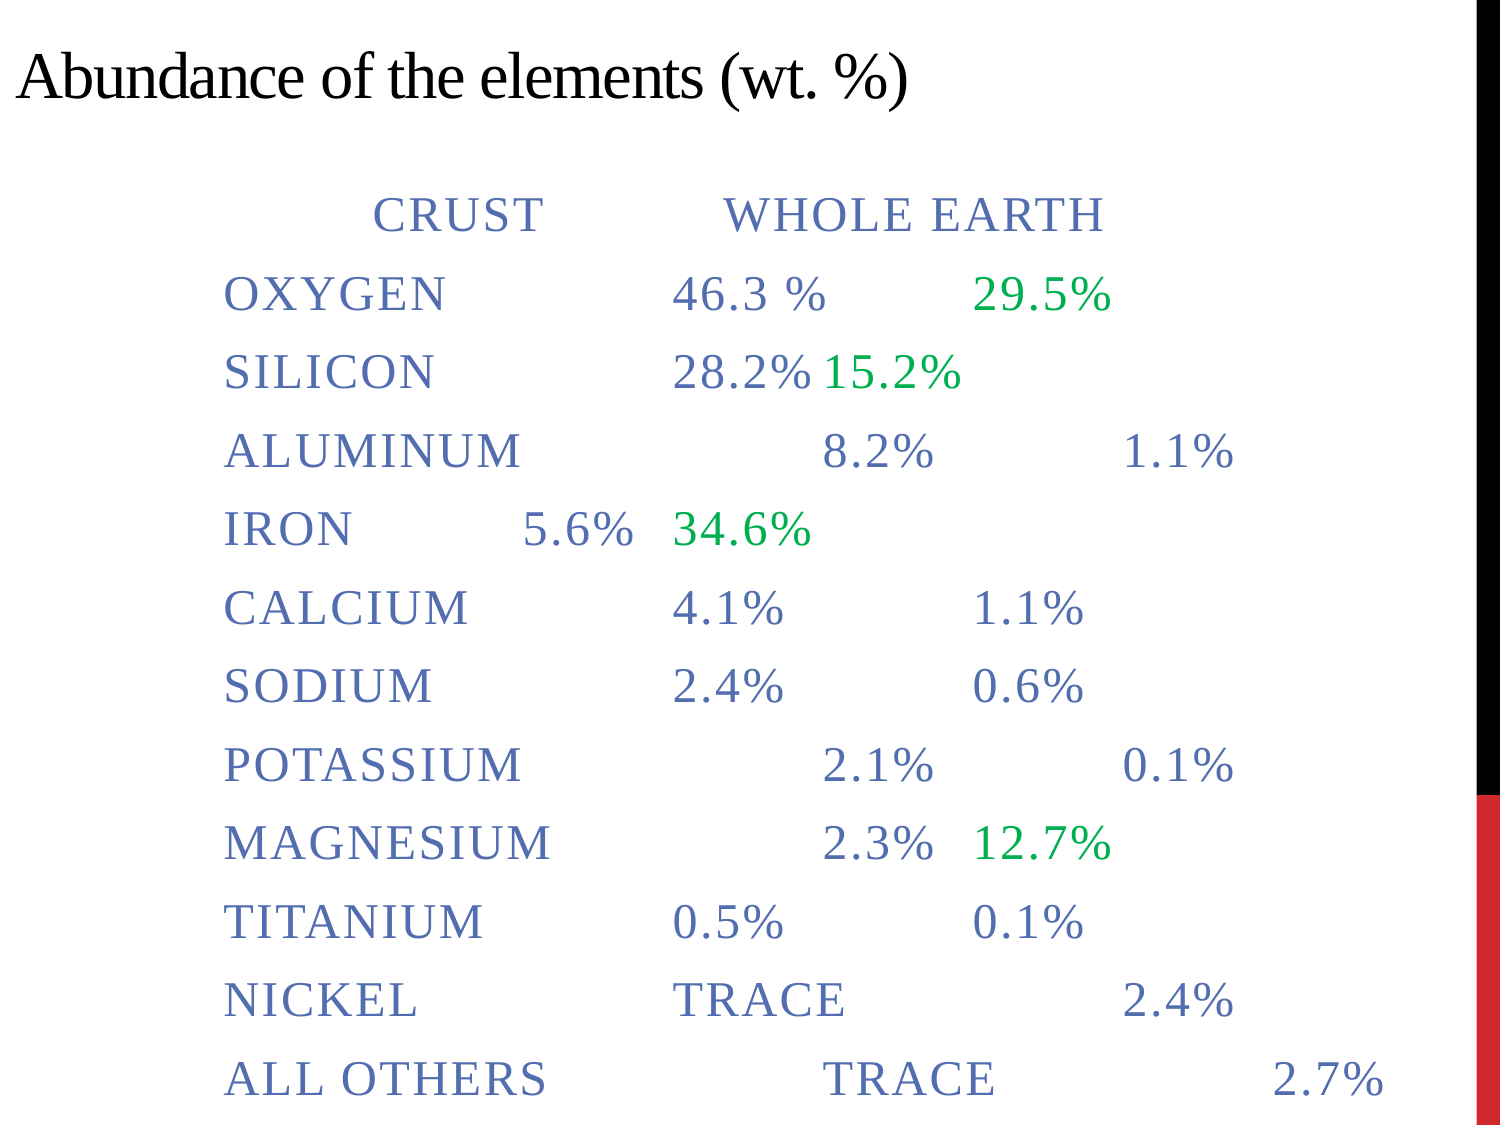

# Abundance of the elements (wt. %)
	Crust            Whole Earth
Oxygen		46.3 %	29.5%
Silicon		28.2%	15.2%
Aluminum		8.2%		1.1%
Iron		5.6%	34.6%
Calcium		4.1%		1.1%
Sodium		2.4%		0.6%
Potassium		2.1%		0.1%
Magnesium 		2.3%	12.7%
Titanium		0.5%		0.1%
Nickel		trace		2.4%
All others		trace		2.7%